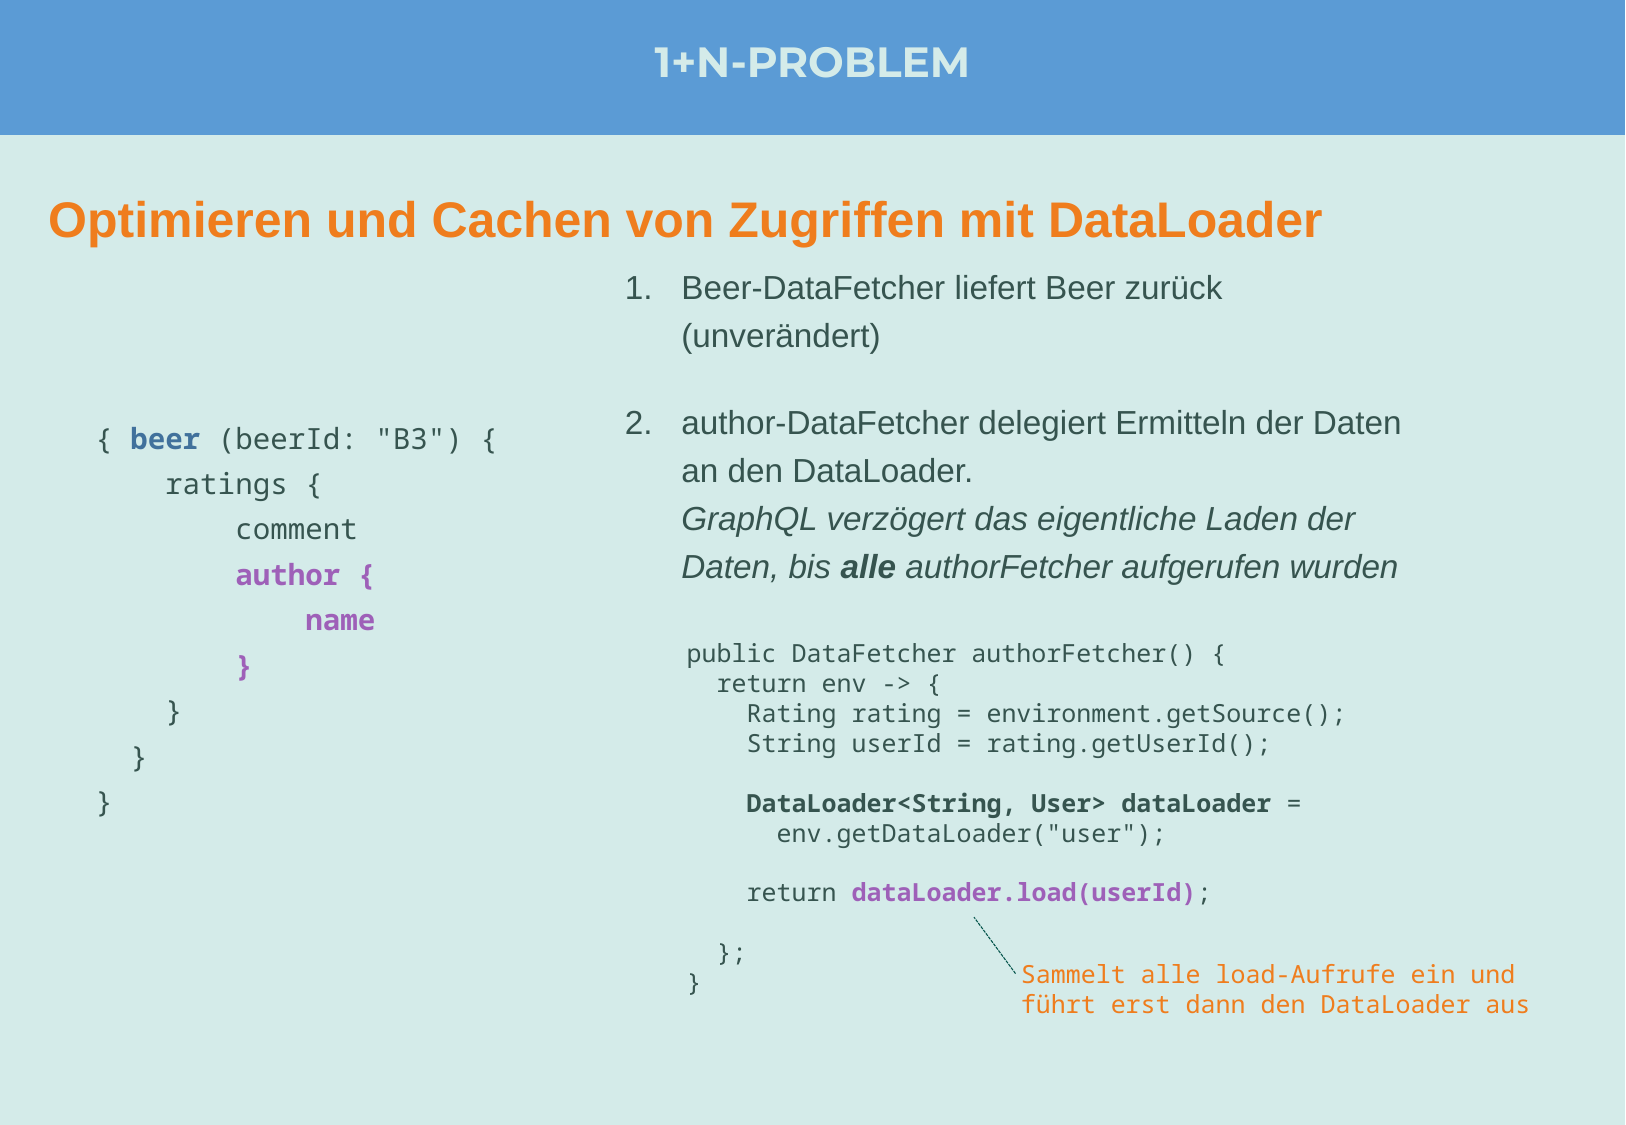

1+n-Problem
#
Optimieren und Cachen von Zugriffen mit DataLoader
Beer-DataFetcher liefert Beer zurück
(unverändert)
author-DataFetcher delegiert Ermitteln der Daten
an den DataLoader.
GraphQL verzögert das eigentliche Laden der Daten, bis alle authorFetcher aufgerufen wurden
{ beer (beerId: "B3") {
    ratings {
        comment
        author {
            name
        }
    }
  }
}
public DataFetcher authorFetcher() {
  return env -> {
    Rating rating = environment.getSource();
    String userId = rating.getUserId();

    DataLoader<String, User> dataLoader =
      env.getDataLoader("user");

    return dataLoader.load(userId);

  };
}
Sammelt alle load-Aufrufe ein und führt erst dann den DataLoader aus